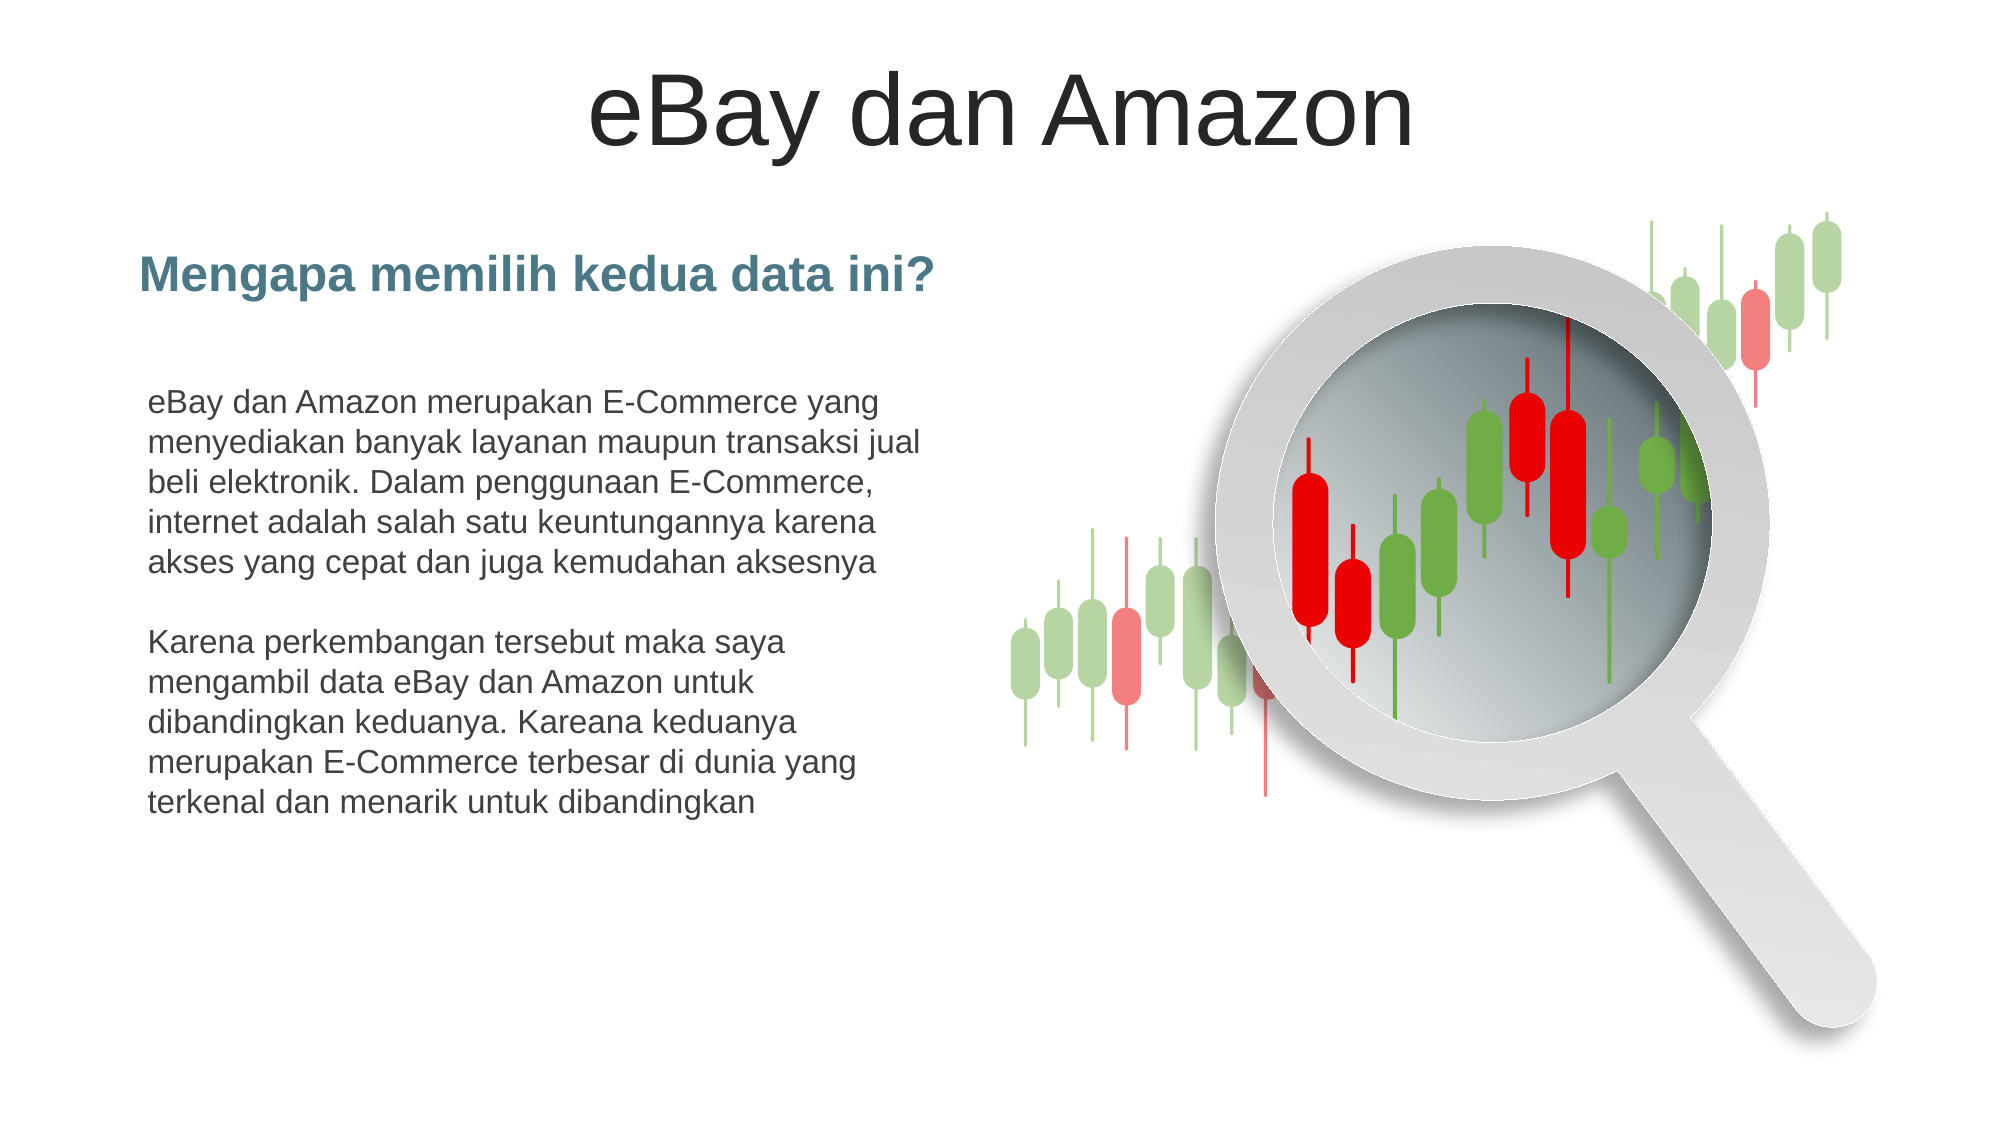

eBay dan Amazon

Mengapa memilih kedua data ini?

eBay dan Amazon merupakan E-Commerce yang menyediakan banyak layanan maupun transaksi jual beli elektronik. Dalam penggunaan E-Commerce, internet adalah salah satu keuntungannya karena akses yang cepat dan juga kemudahan aksesnya

Karena perkembangan tersebut maka saya mengambil data eBay dan Amazon untuk dibandingkan keduanya. Kareana keduanya merupakan E-Commerce terbesar di dunia yang terkenal dan menarik untuk dibandingkan